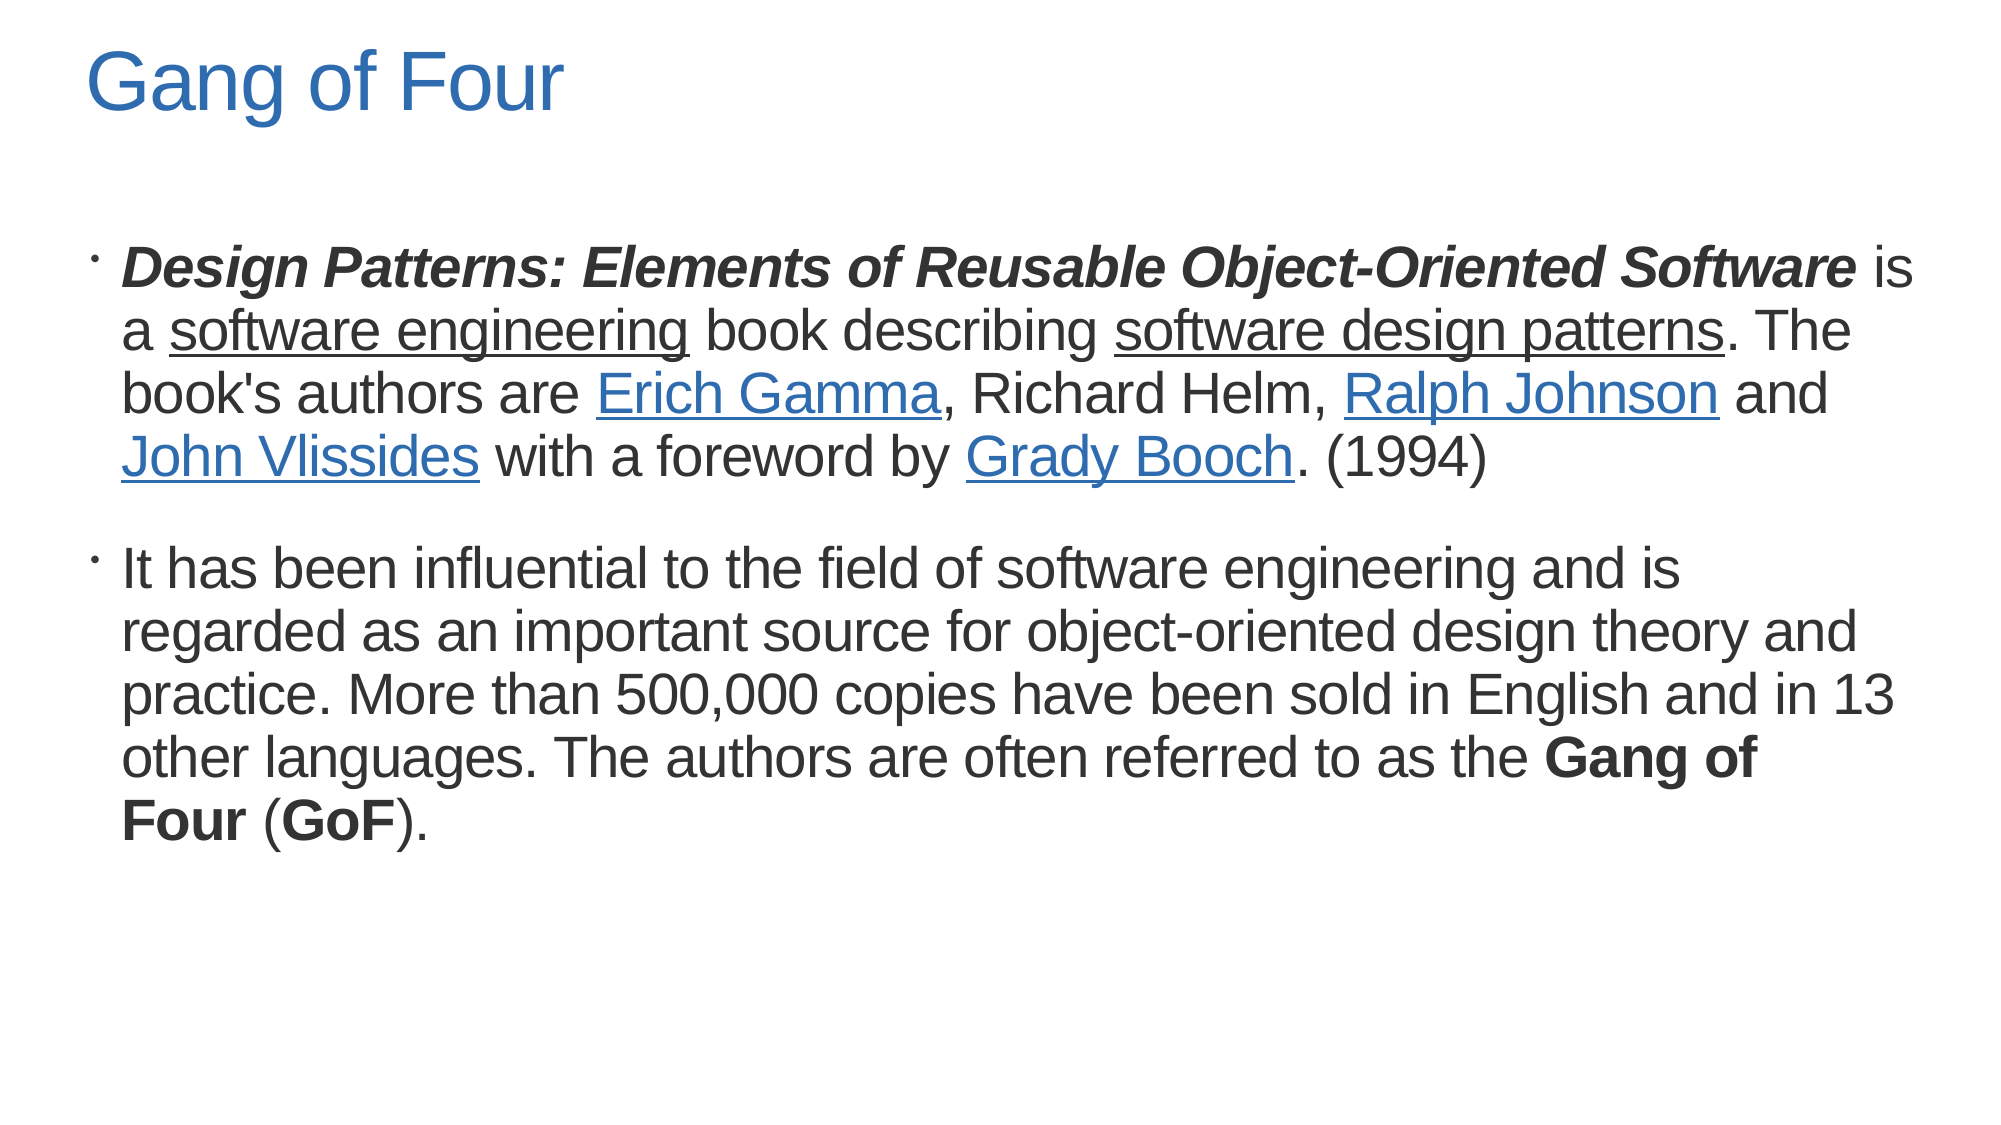

# Gang of Four
Design Patterns: Elements of Reusable Object-Oriented Software is a software engineering book describing software design patterns. The book's authors are Erich Gamma, Richard Helm, Ralph Johnson and John Vlissides with a foreword by Grady Booch. (1994)
It has been influential to the field of software engineering and is regarded as an important source for object-oriented design theory and practice. More than 500,000 copies have been sold in English and in 13 other languages. The authors are often referred to as the Gang of Four (GoF).